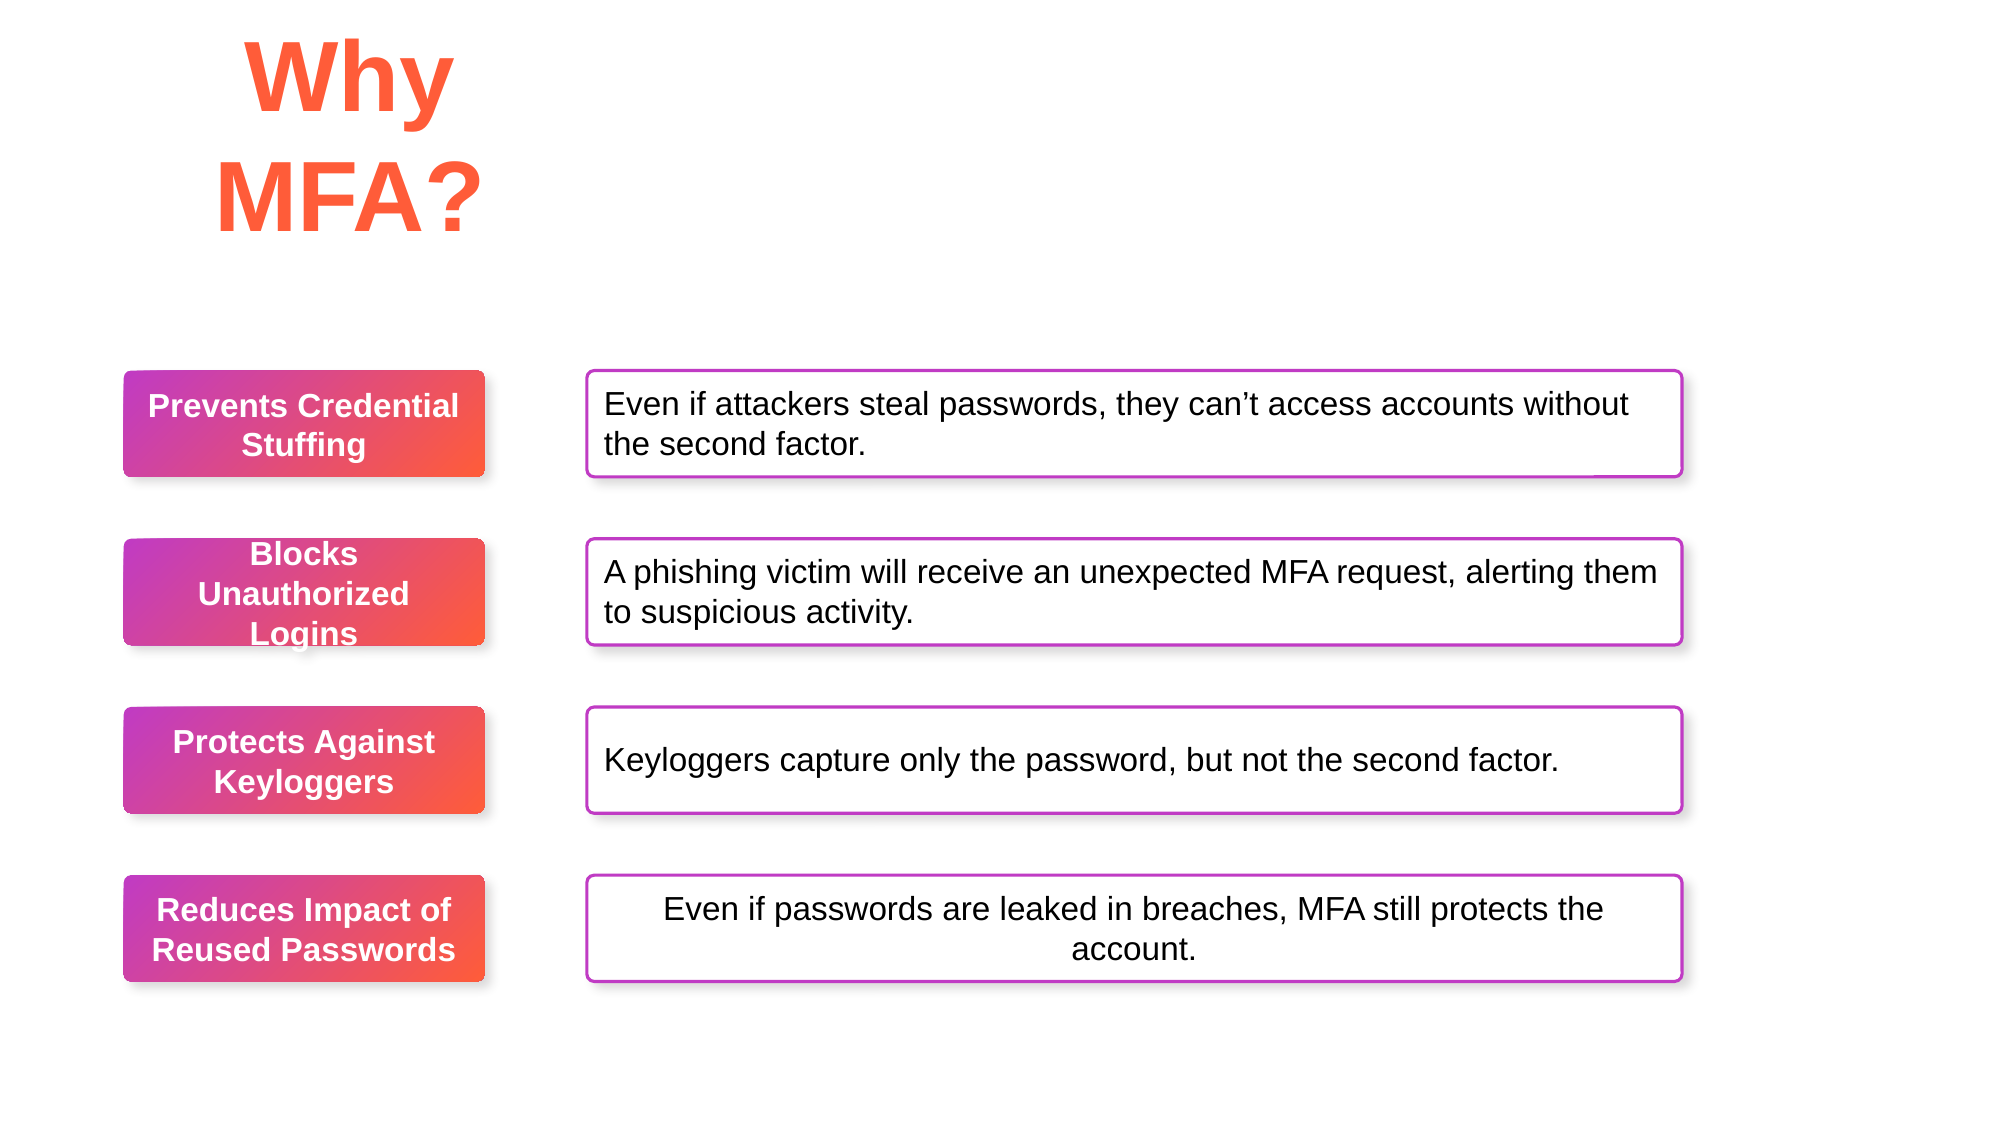

Why MFA?
Even if attackers steal passwords, they can’t access accounts without the second factor.
Prevents Credential Stuffing
A phishing victim will receive an unexpected MFA request, alerting them to suspicious activity.
Blocks Unauthorized Logins
Keyloggers capture only the password, but not the second factor.
Protects Against Keyloggers
Even if passwords are leaked in breaches, MFA still protects the account.
Reduces Impact of Reused Passwords